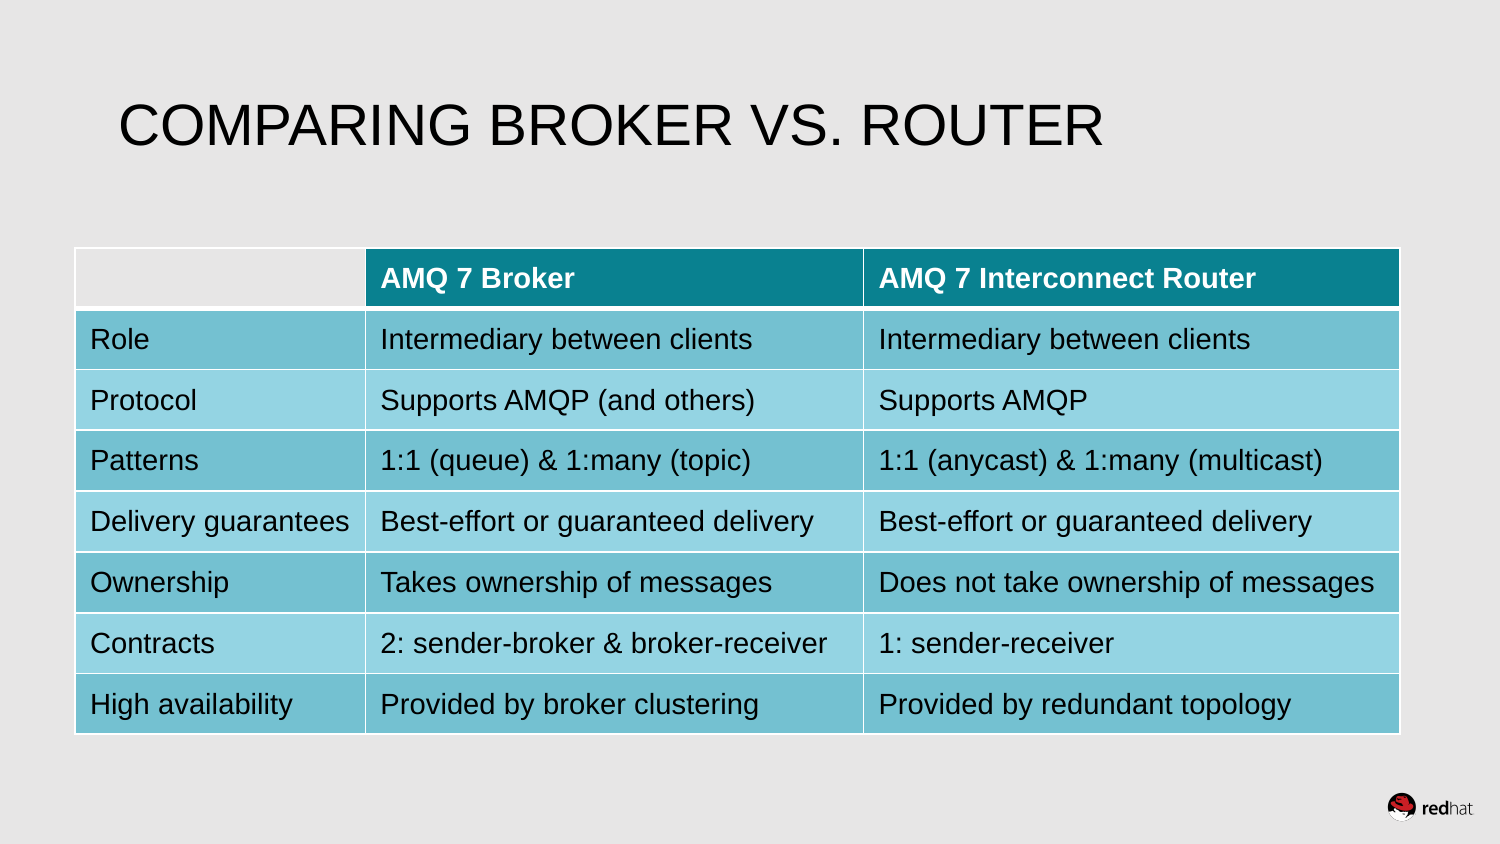

# Comparing broker vs. router
|  | AMQ 7 Broker | AMQ 7 Interconnect Router |
| --- | --- | --- |
| Role | Intermediary between clients | Intermediary between clients |
| Protocol | Supports AMQP (and others) | Supports AMQP |
| Patterns | 1:1 (queue) & 1:many (topic) | 1:1 (anycast) & 1:many (multicast) |
| Delivery guarantees | Best-effort or guaranteed delivery | Best-effort or guaranteed delivery |
| Ownership | Takes ownership of messages | Does not take ownership of messages |
| Contracts | 2: sender-broker & broker-receiver | 1: sender-receiver |
| High availability | Provided by broker clustering | Provided by redundant topology |